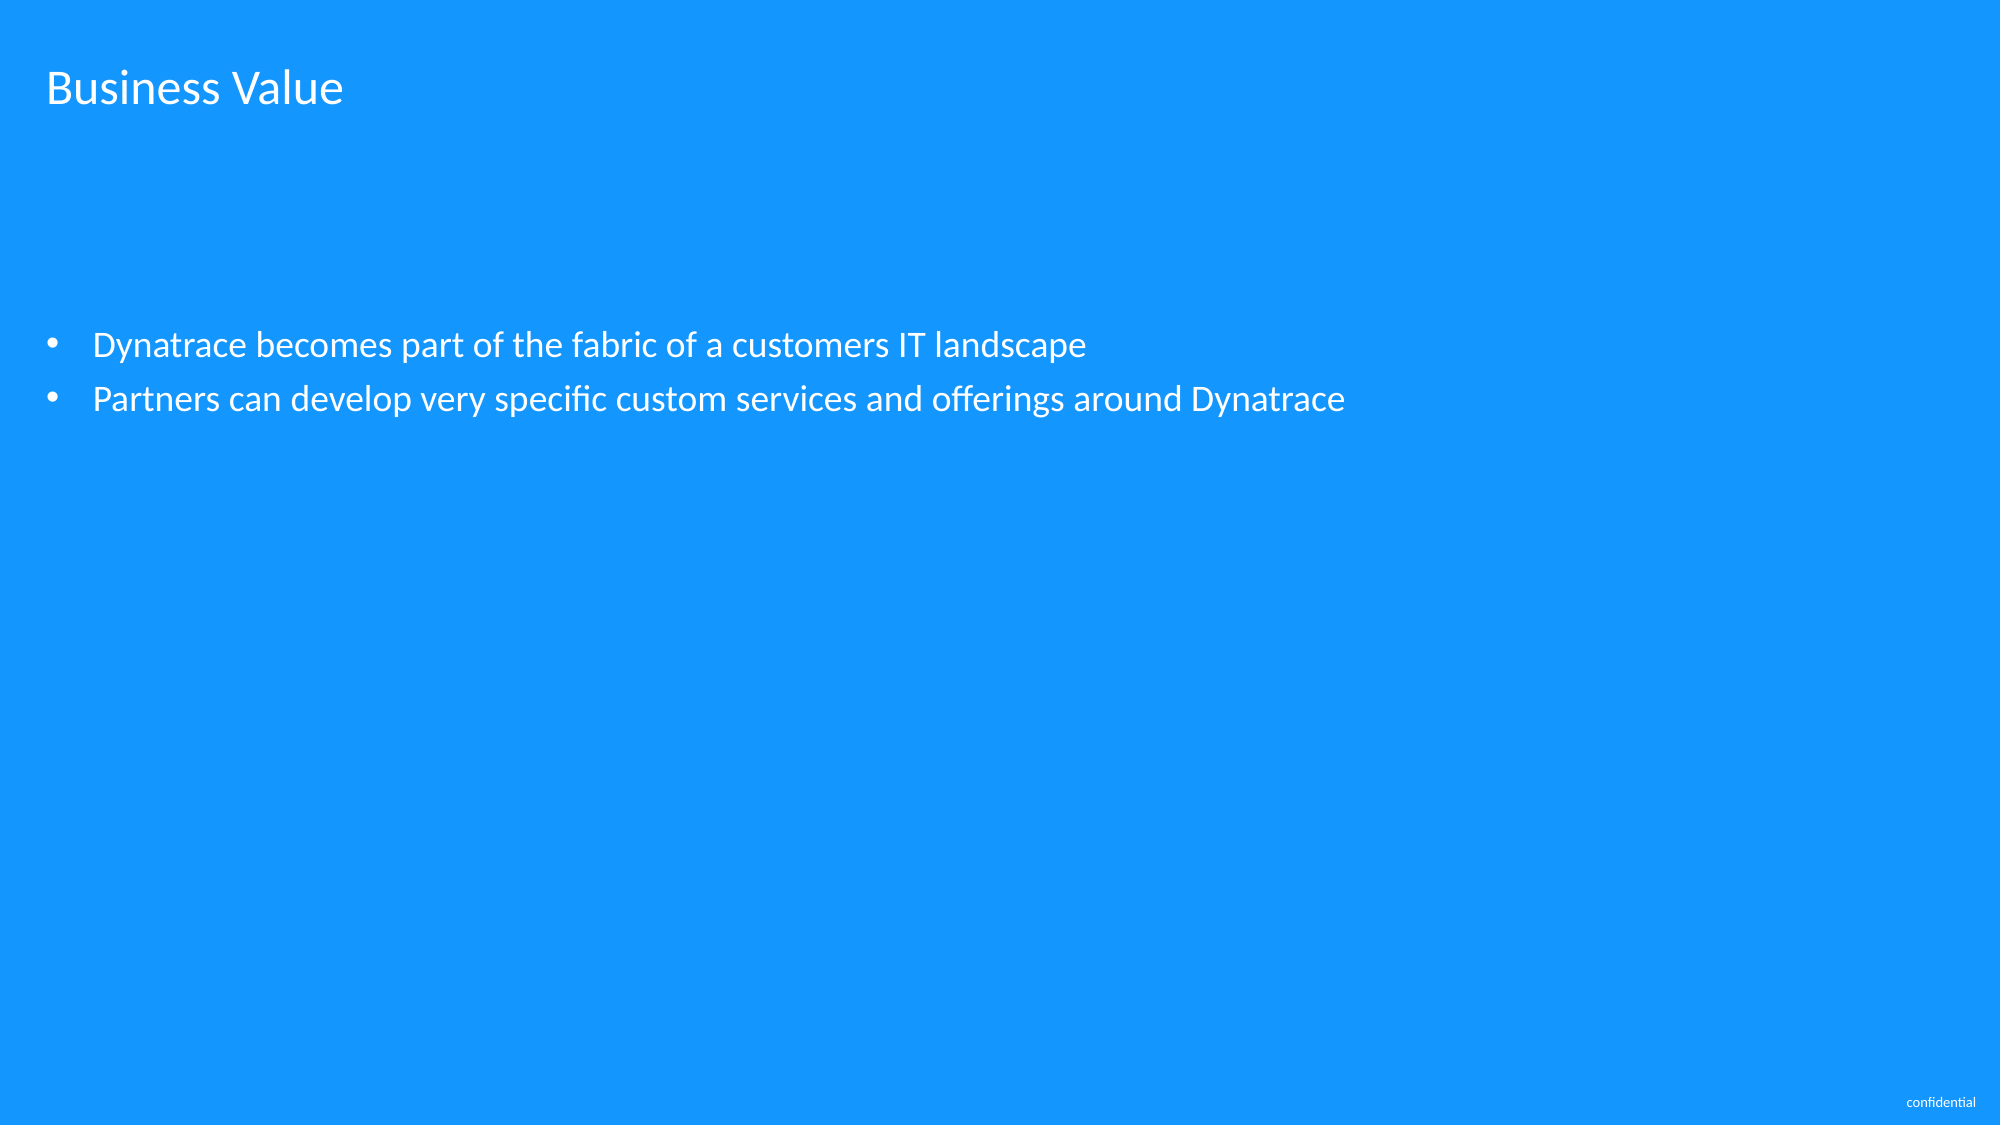

Business Value
Dynatrace becomes part of the fabric of a customers IT landscape
Partners can develop very specific custom services and offerings around Dynatrace